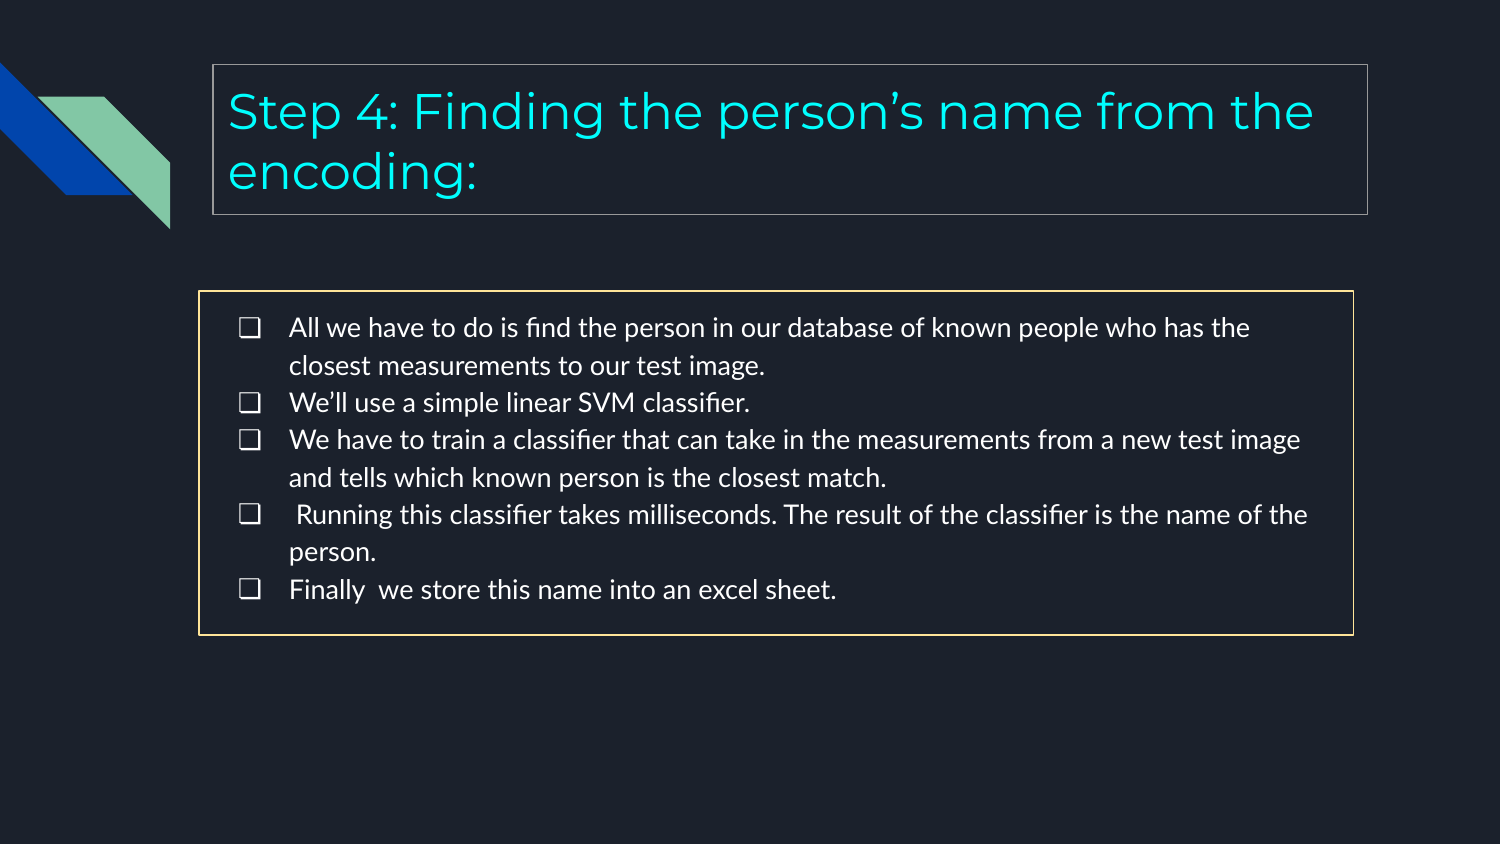

# Step 4: Finding the person’s name from the encoding:
All we have to do is find the person in our database of known people who has the closest measurements to our test image.
We’ll use a simple linear SVM classifier.
We have to train a classifier that can take in the measurements from a new test image and tells which known person is the closest match.
 Running this classifier takes milliseconds. The result of the classifier is the name of the person.
Finally  we store this name into an excel sheet.